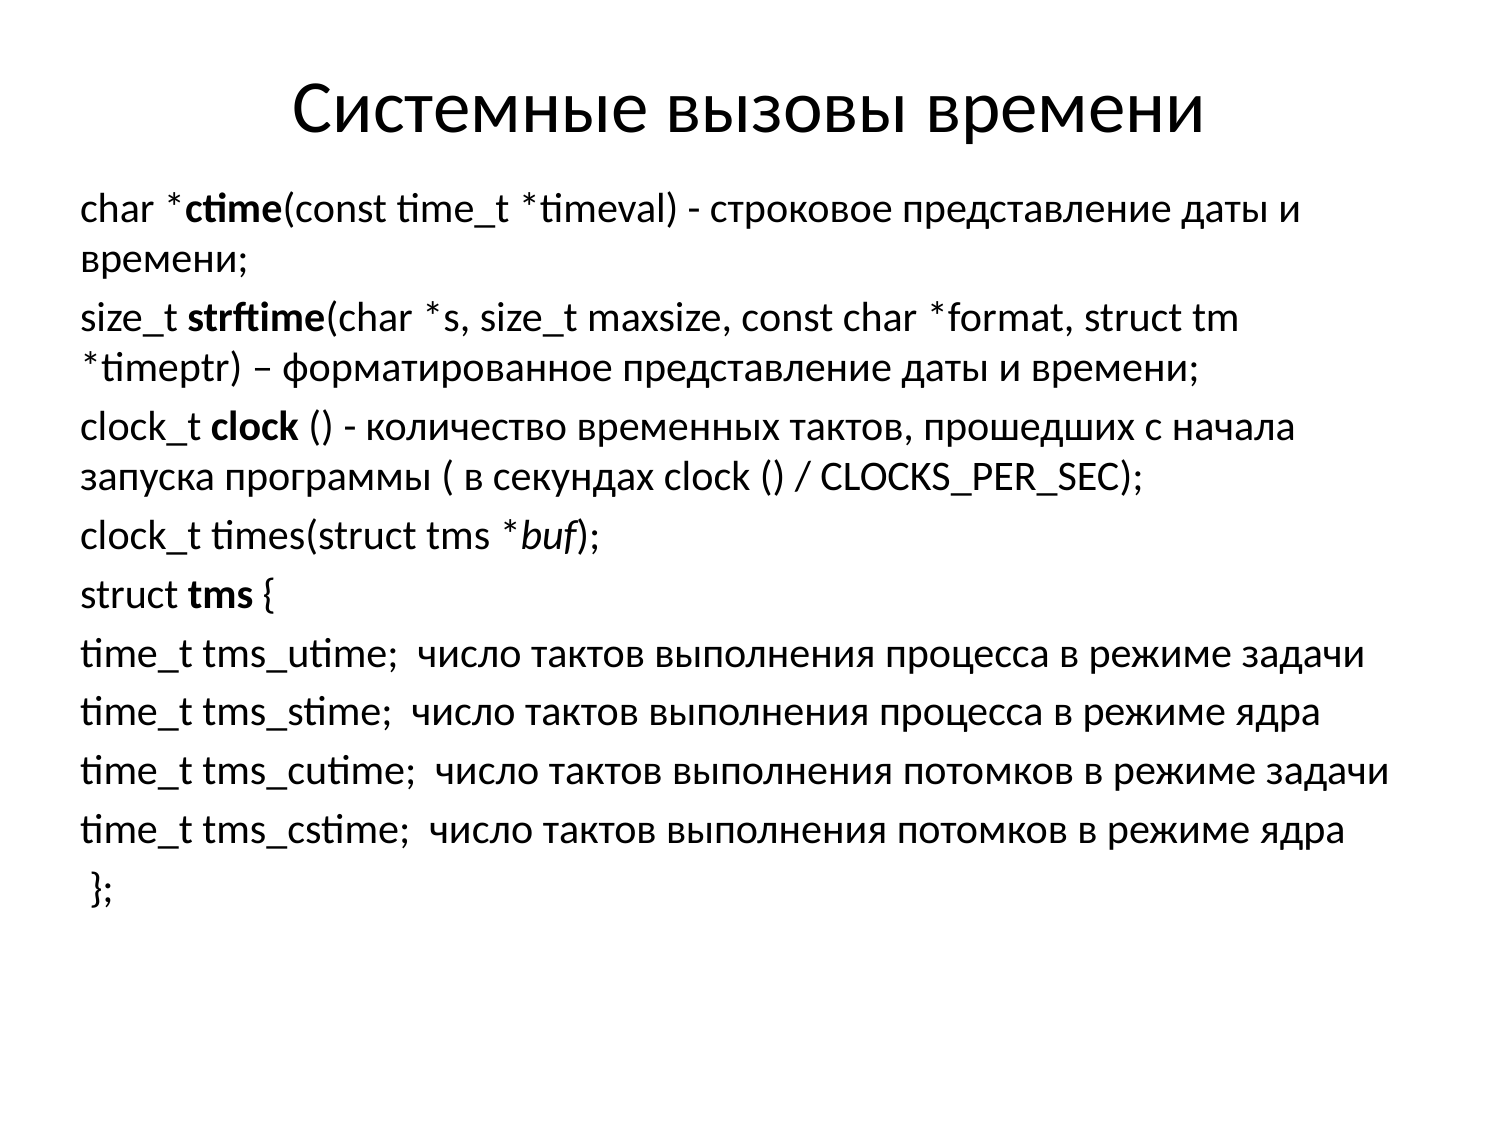

# Системные вызовы времени
char *ctime(const time_t *timeval) - строковое представление даты и времени;
size_t strftime(char *s, size_t maxsize, const char *format, struct tm *timeptr) – форматированное представление даты и времени;
clock_t clock () - количество временных тактов, прошедших с начала запуска программы ( в секундах clock () / CLOCKS_PER_SEC);
clock_t times(struct tms *buf);
struct tms {
time_t tms_utime;  число тактов выполнения процесса в режиме задачи
time_t tms_stime;  число тактов выполнения процесса в режиме ядра
time_t tms_cutime;  число тактов выполнения потомков в режиме задачи
time_t tms_cstime;  число тактов выполнения потомков в режиме ядра
 };